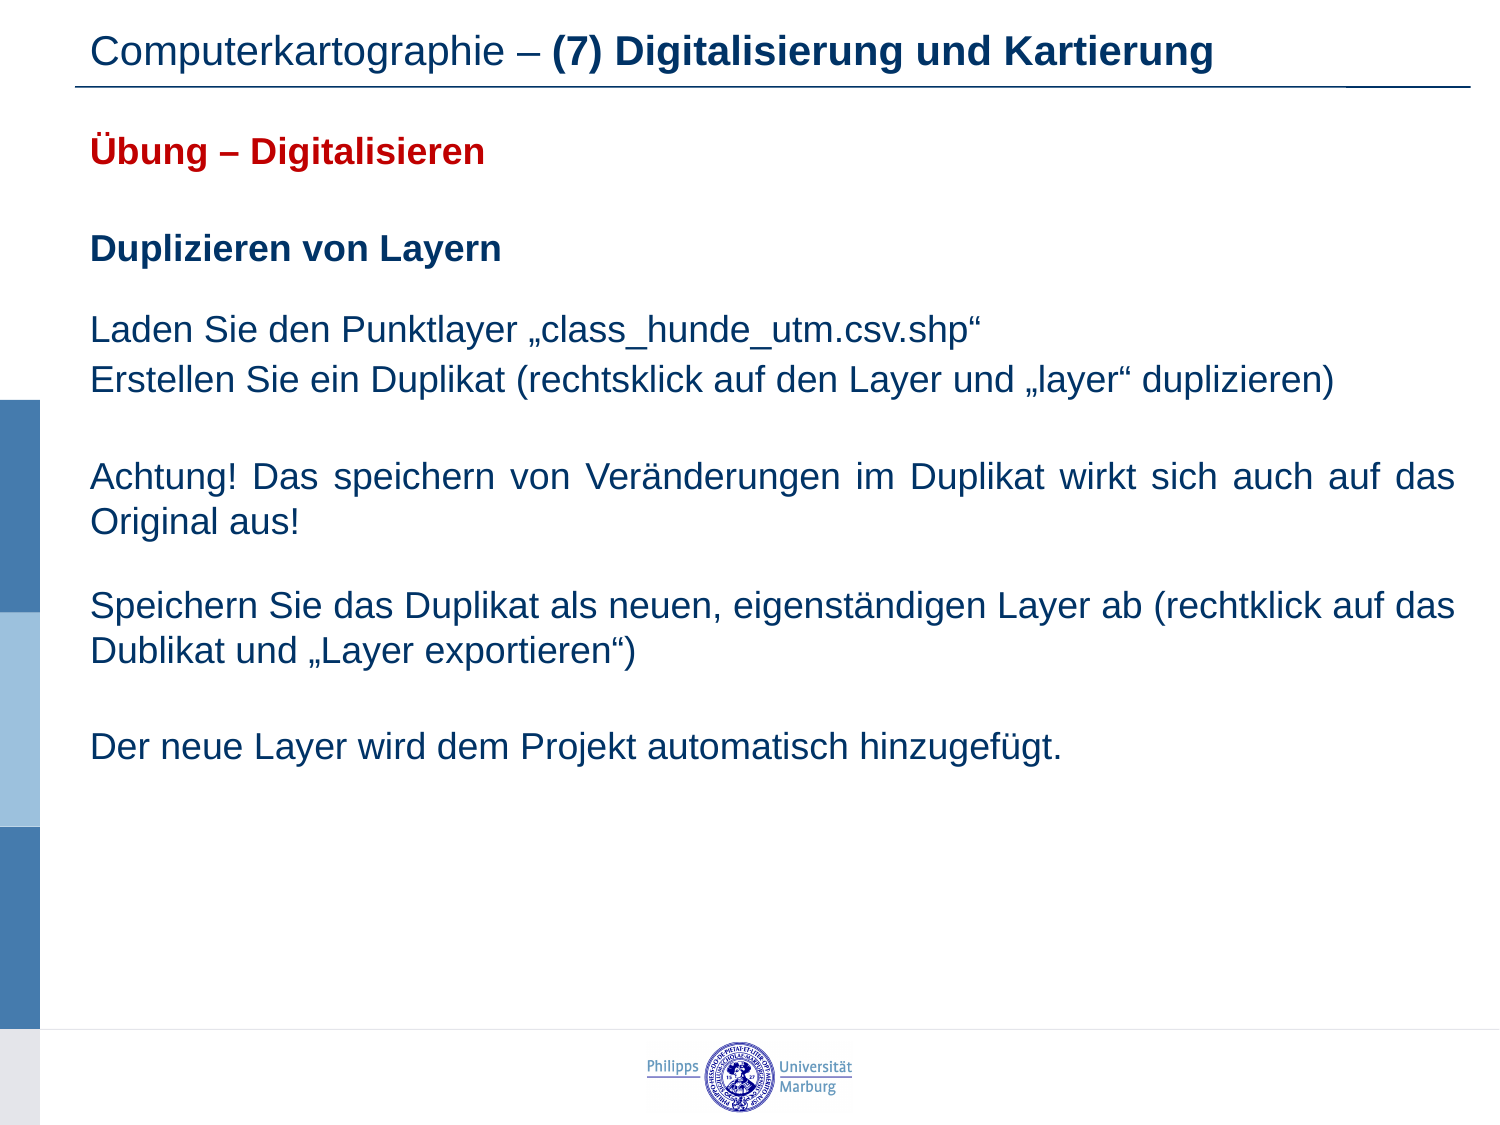

Computerkartographie – (7) Digitalisierung und Kartierung

Übung – Digitalisieren
Duplizieren von Layern
Laden Sie den Punktlayer „class_hunde_utm.csv.shp“
Erstellen Sie ein Duplikat (rechtsklick auf den Layer und „layer“ duplizieren)
Achtung! Das speichern von Veränderungen im Duplikat wirkt sich auch auf das Original aus!
Speichern Sie das Duplikat als neuen, eigenständigen Layer ab (rechtklick auf das Dublikat und „Layer exportieren“)
Der neue Layer wird dem Projekt automatisch hinzugefügt.